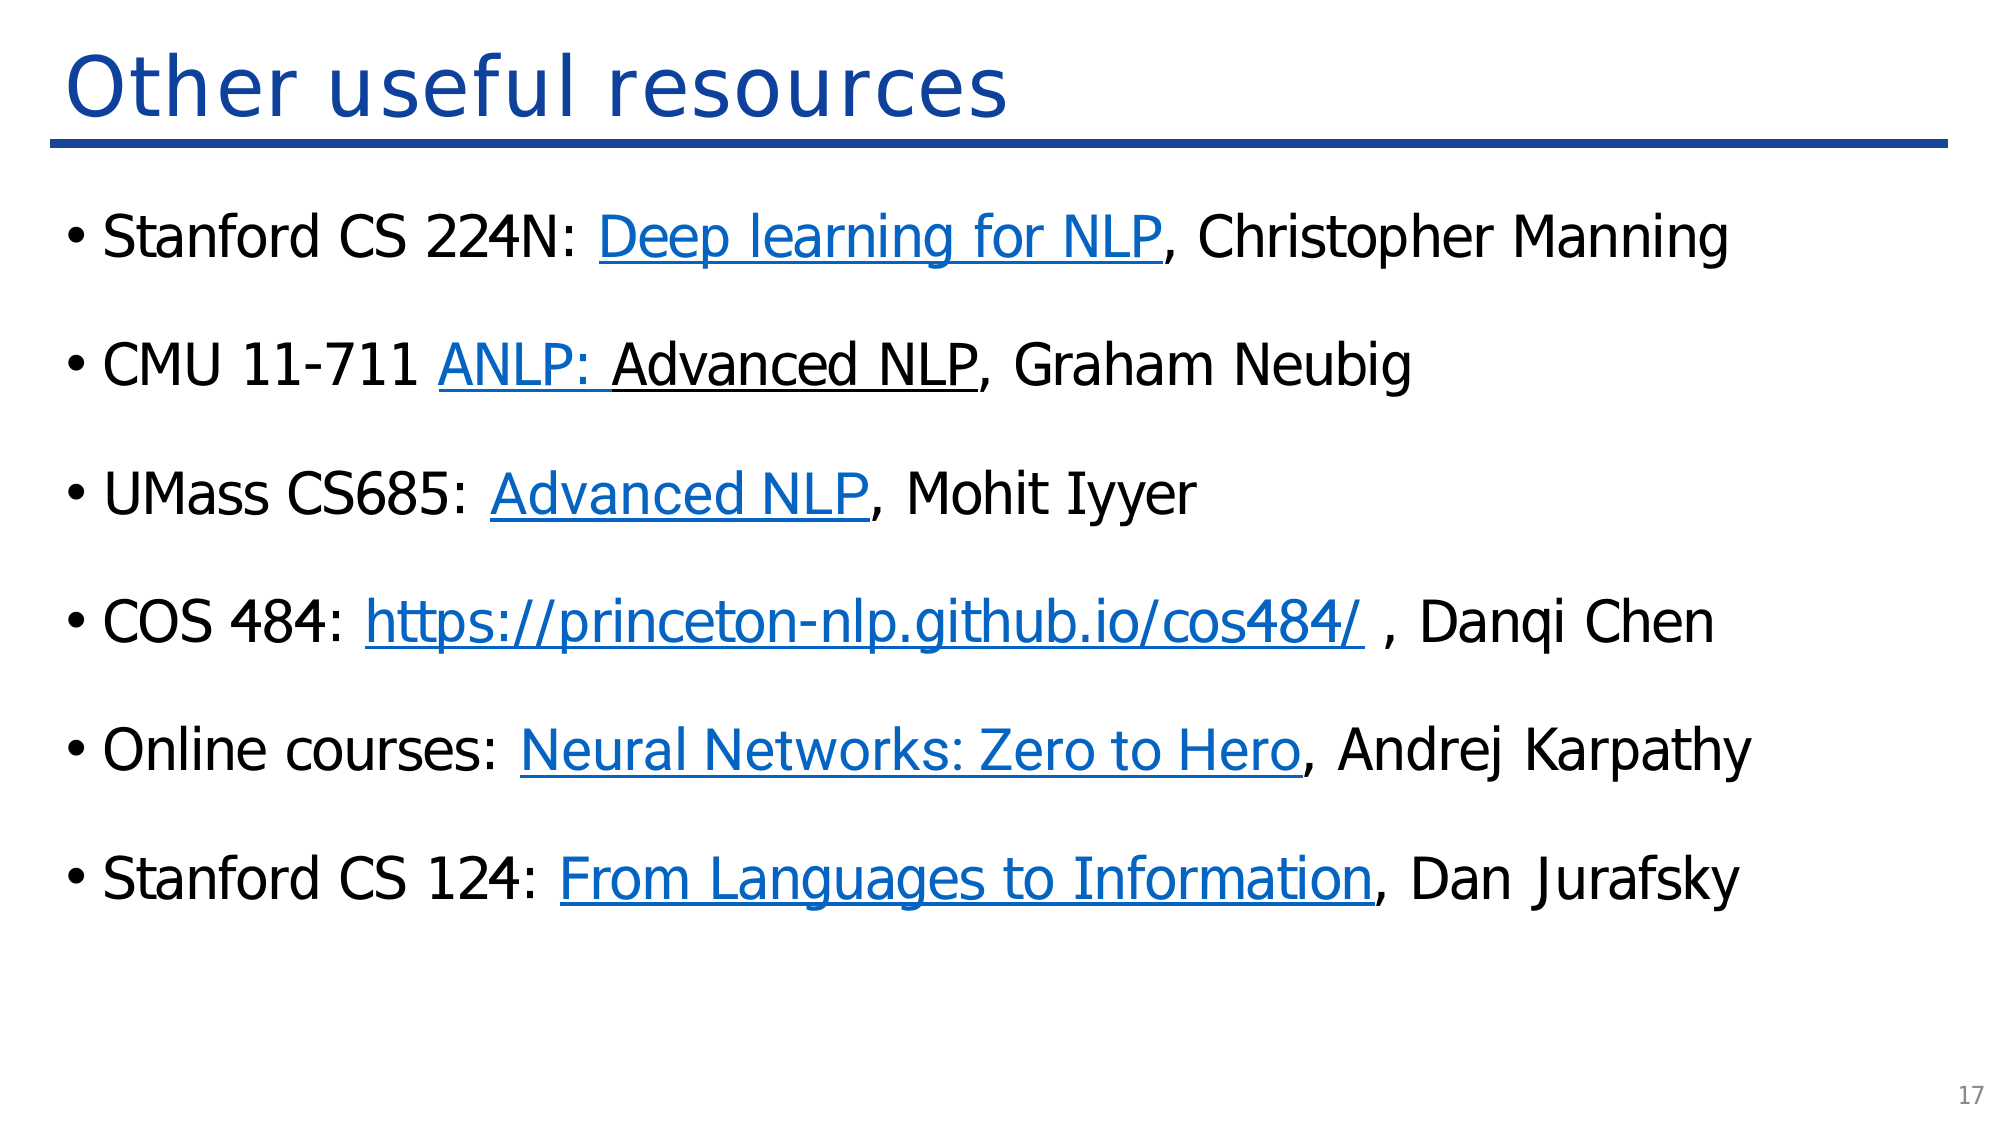

# Other useful resources
Stanford CS 224N: Deep learning for NLP, Christopher Manning
CMU 11-711 ANLP: Advanced NLP, Graham Neubig
UMass CS685: Advanced NLP, Mohit Iyyer
COS 484: https://princeton-nlp.github.io/cos484/ , Danqi Chen
Online courses: Neural Networks: Zero to Hero, Andrej Karpathy
Stanford CS 124: From Languages to Information, Dan Jurafsky
17